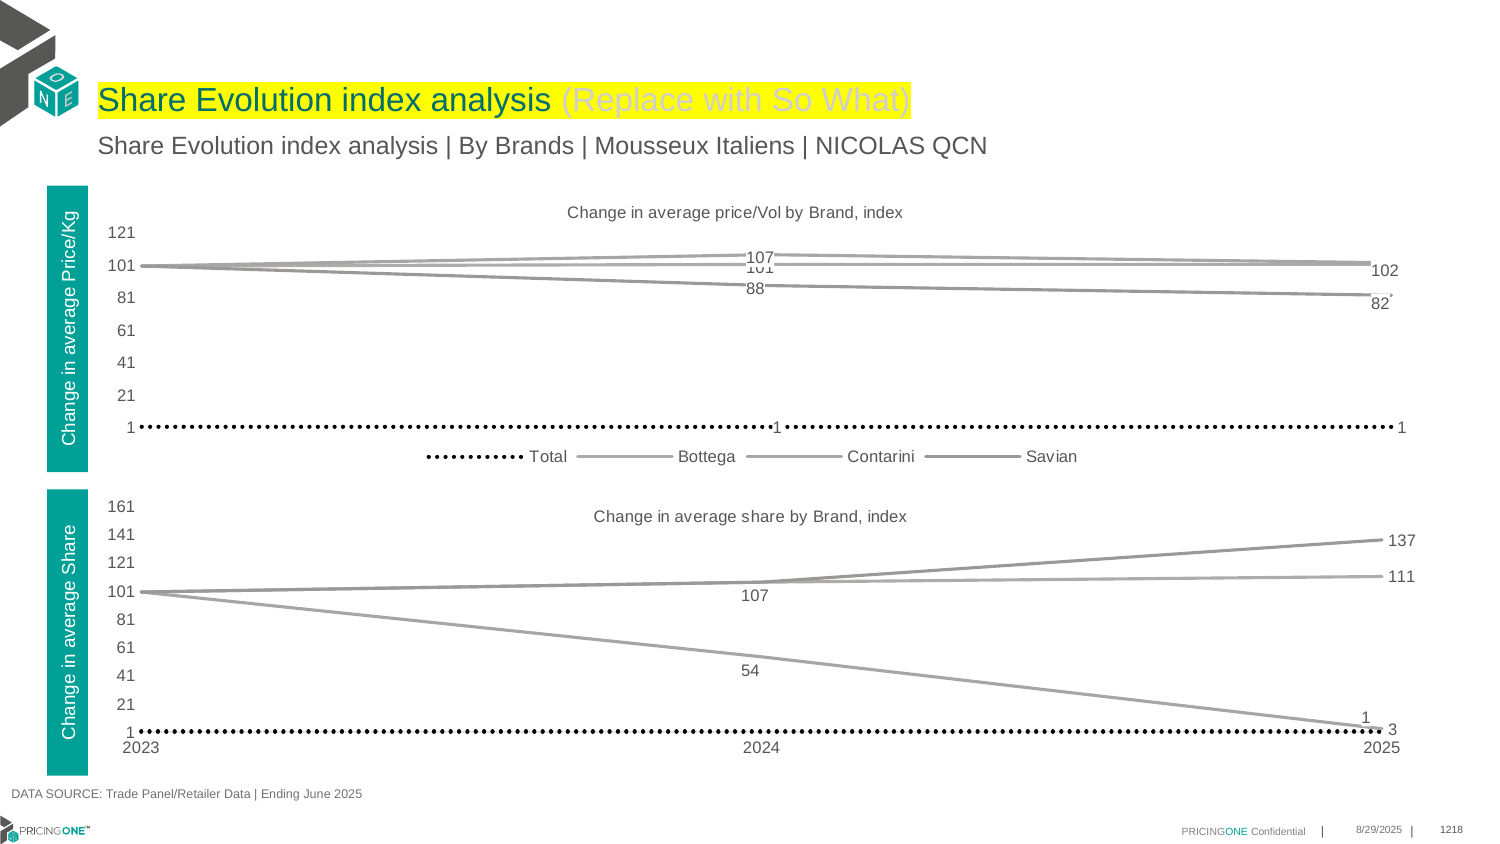

# Share Evolution index analysis (Replace with So What)
Share Evolution index analysis | By Brands | Mousseux Italiens | NICOLAS QCN

### Chart: Change in average price/Vol by Brand, index

| Category | Total | Bottega | Contarini | Savian |
|---|---|---|---|---|
| 2023 | 1.0 | 100.0 | 100.0 | 100.0 |
| 2024 | 0.9290248383194182 | 101.0 | 107.0 | 88.0 |
| 2025 | 0.9318626499185996 | 101.0 | 102.0 | 82.0 |
Change in average Price/Kg

### Chart: Change in average share by Brand, index

| Category | Total | Bottega | Contarini | Savian |
|---|---|---|---|---|
| 2023 | 1.0 | 100.0 | 100.0 | 100.0 |
| 2024 | 1.0 | 107.0 | 54.0 | 107.0 |
| 2025 | 1.0 | 111.0 | 3.0 | 137.0 |
Change in average Share
DATA SOURCE: Trade Panel/Retailer Data | Ending June 2025

8/29/2025
1218